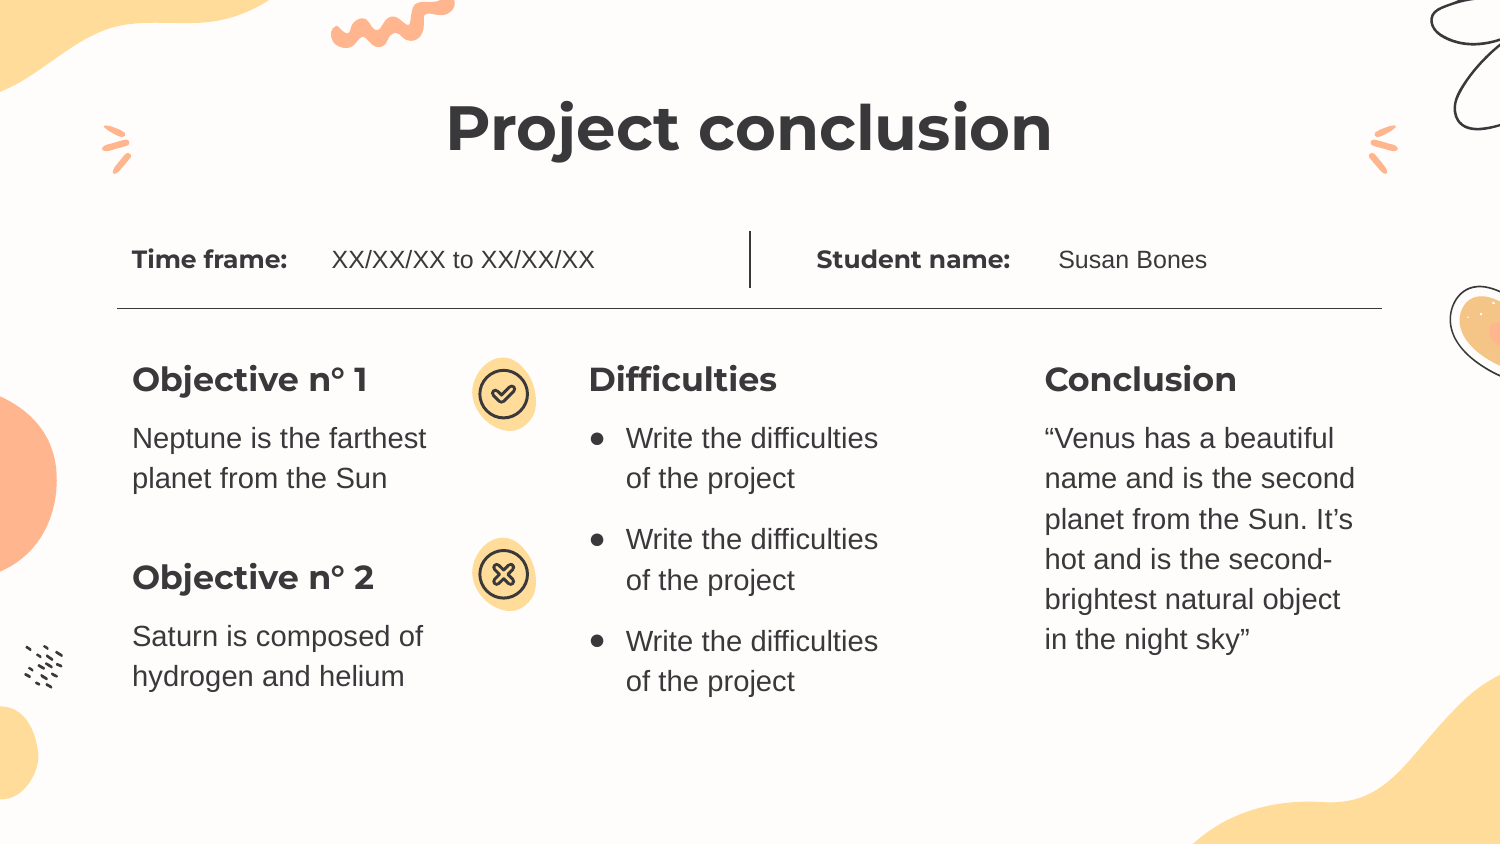

# Project conclusion
Time frame:
XX/XX/XX to XX/XX/XX
Student name:
Susan Bones
Objective n° 1
Conclusion
Difficulties

“Venus has a beautiful name and is the second planet from the Sun. It’s hot and is the second-brightest natural object in the night sky”
Write the difficulties of the project
Write the difficulties of the project
Write the difficulties of the project
Neptune is the farthest planet from the Sun
Objective n° 2

Saturn is composed of hydrogen and helium